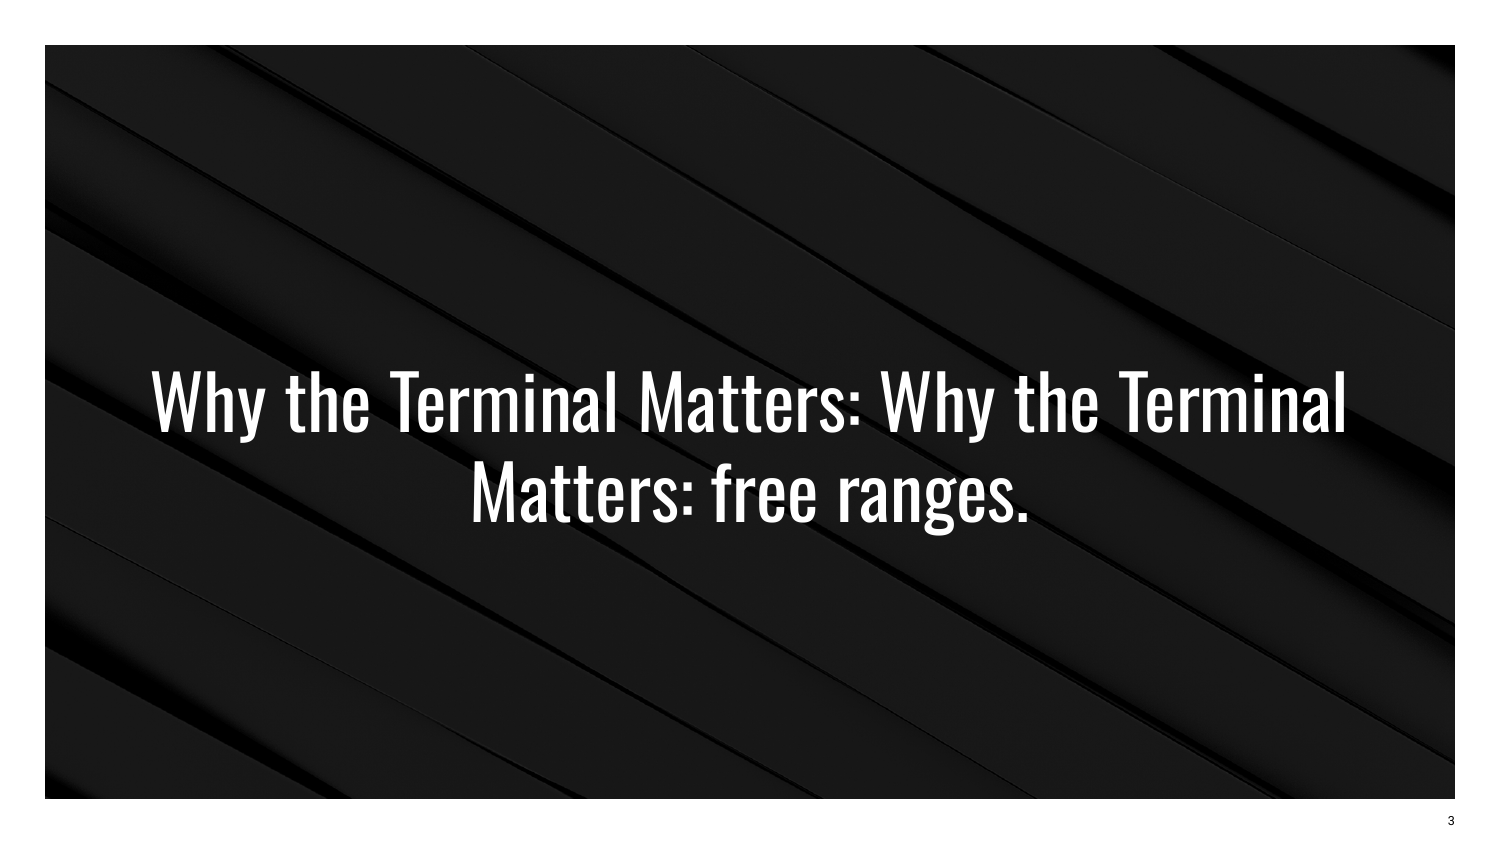

# Why the Terminal Matters: Why the Terminal Matters: free ranges.

3